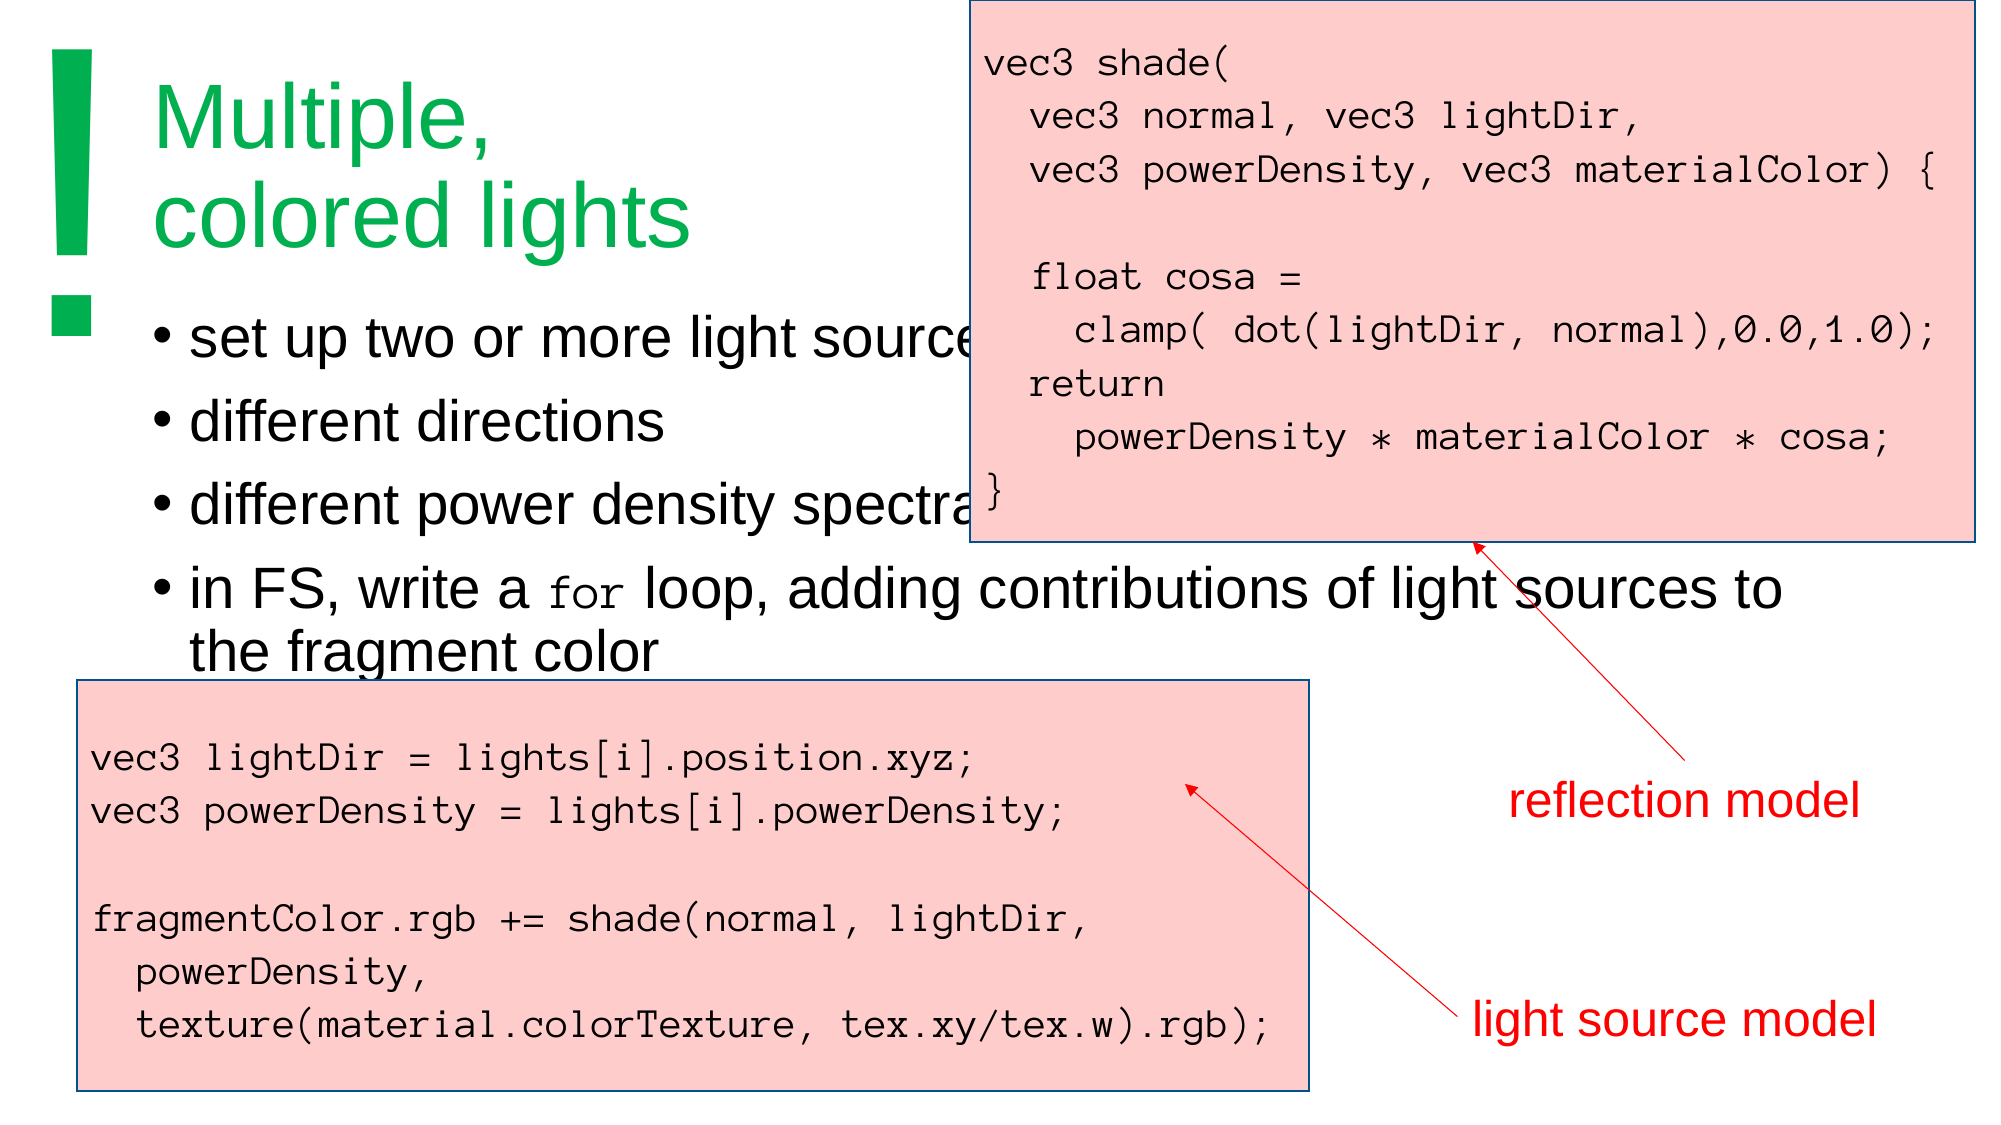

!
vec3 shade(
  vec3 normal, vec3 lightDir,
  vec3 powerDensity, vec3 materialColor) {

  float cosa =
    clamp( dot(lightDir, normal),0.0,1.0);
  return
    powerDensity * materialColor * cosa;
}
# Multiple, colored lights
set up two or more light sources
different directions
different power density spectra
in FS, write a for loop, adding contributions of light sources to the fragment color
vec3 lightDir = lights[i].position.xyz;
vec3 powerDensity = lights[i].powerDensity;

fragmentColor.rgb += shade(normal, lightDir,
  powerDensity,
  texture(material.colorTexture, tex.xy/tex.w).rgb);
reflection model
light source model